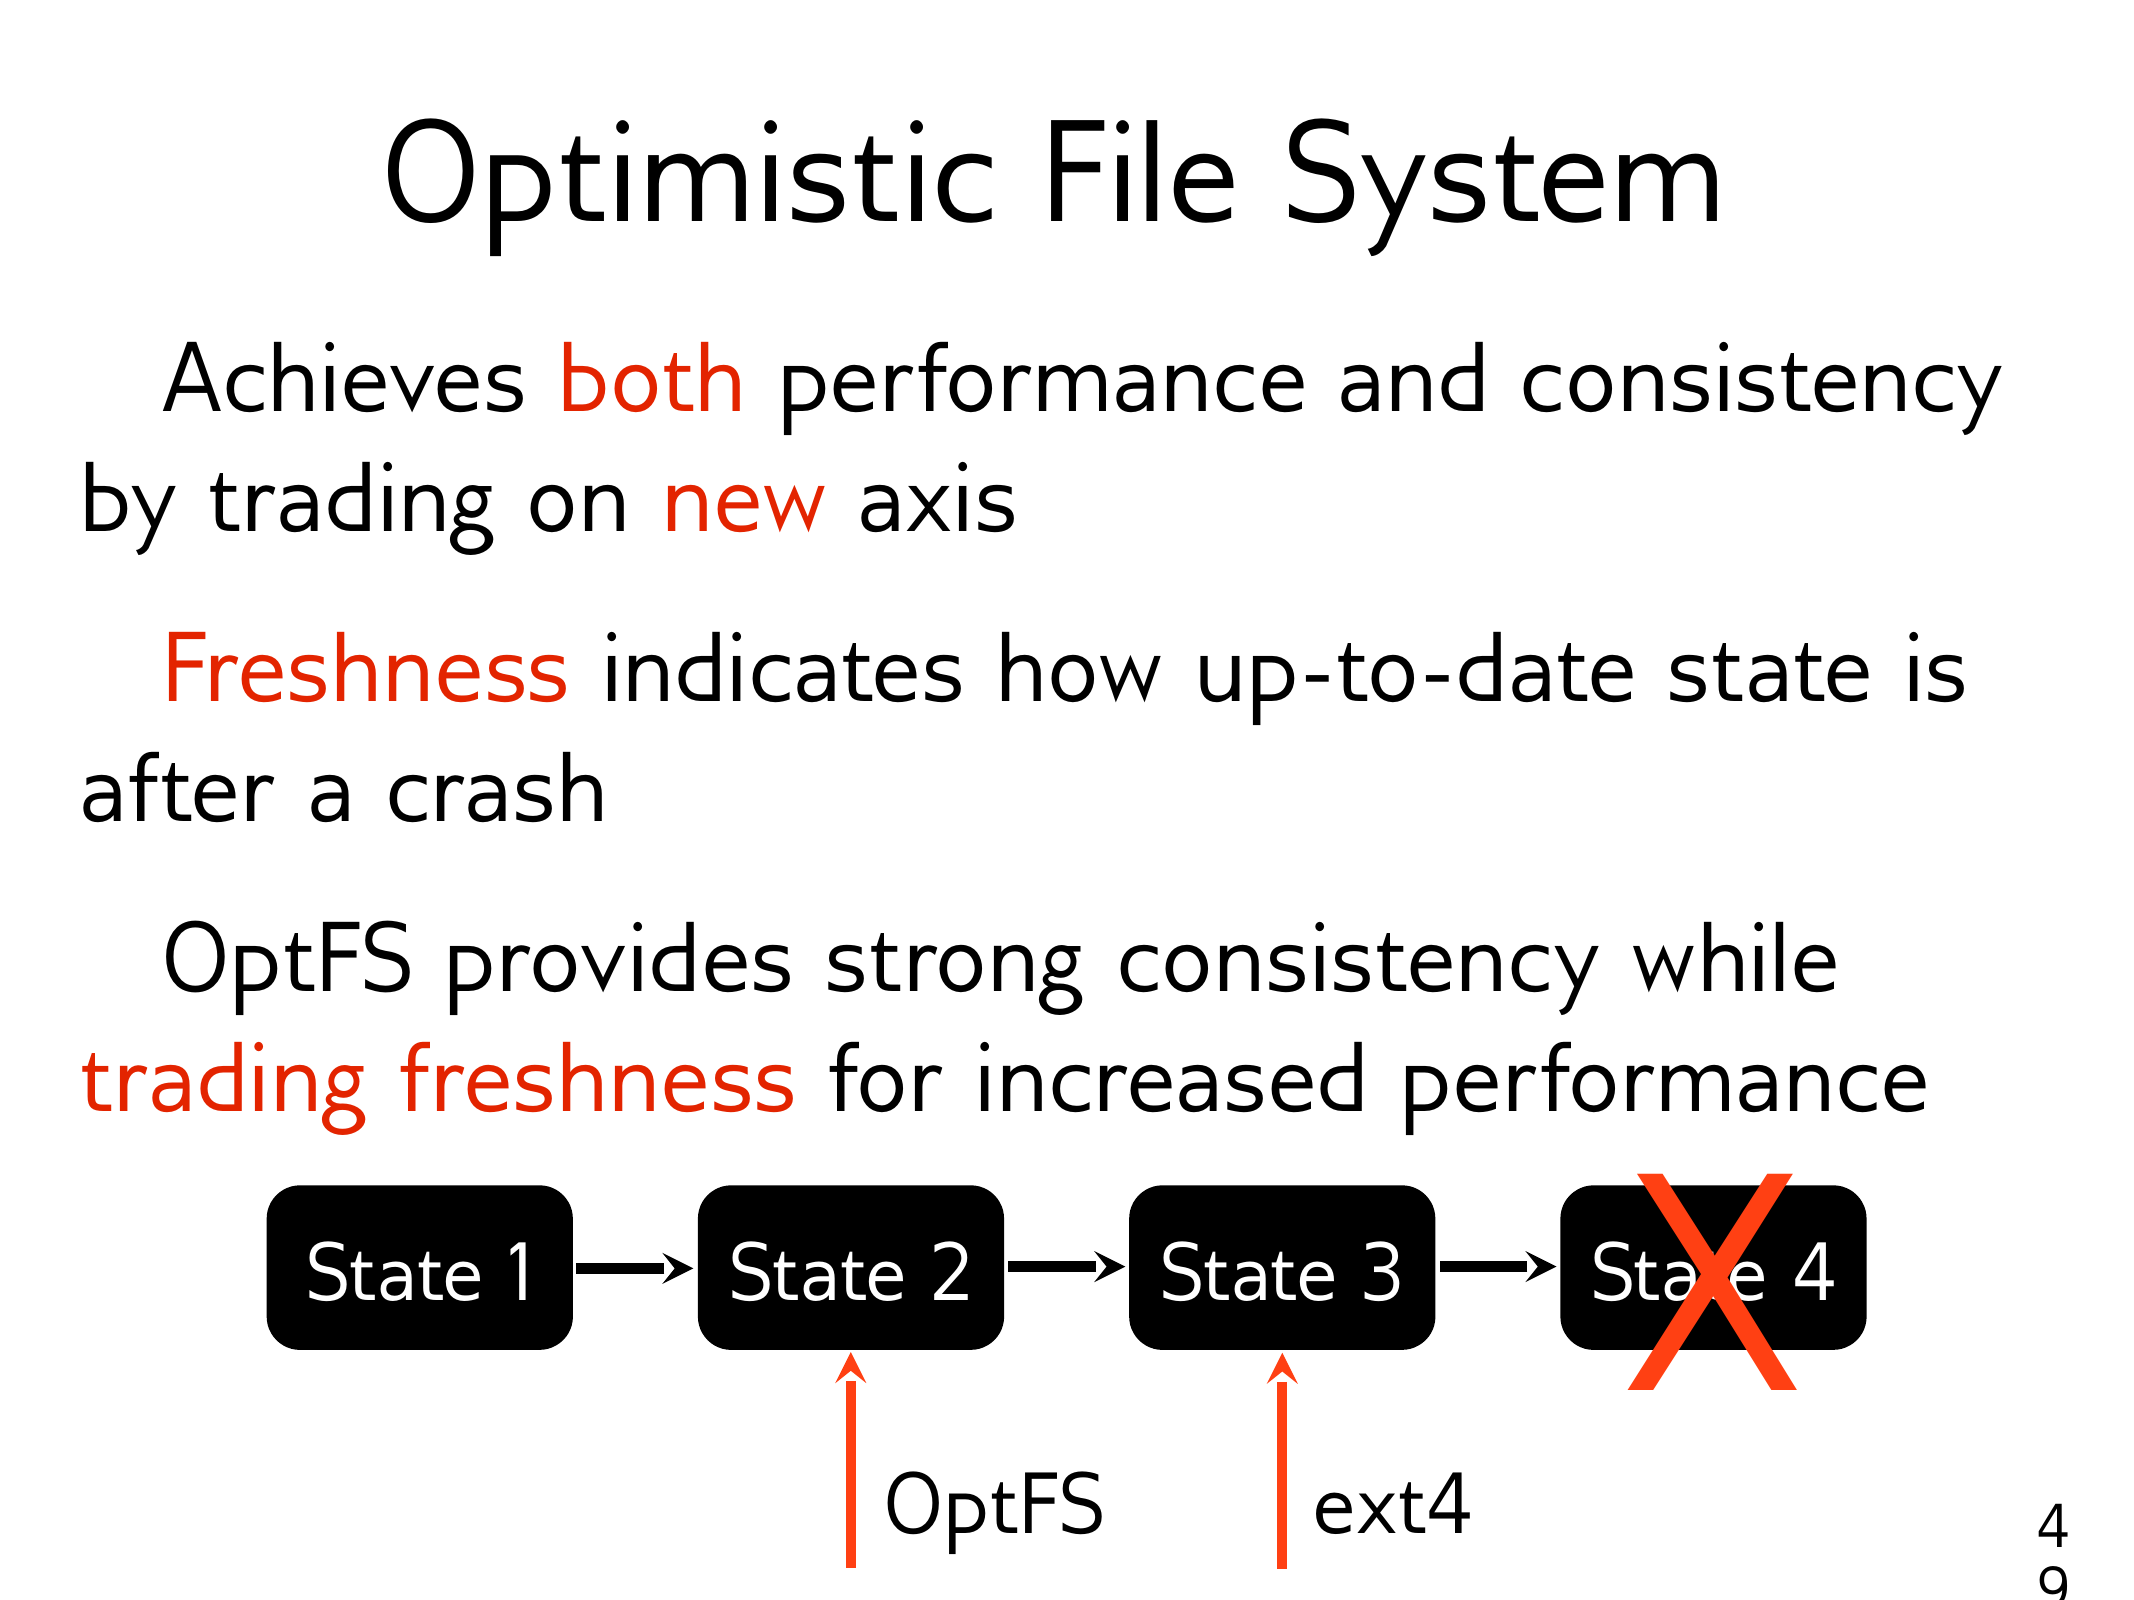

# Optimistic File System
Achieves both performance and consistency by trading on new axis
Freshness indicates how up-to-date state is after a crash
OptFS provides strong consistency while trading freshness for increased performance
X
State 1
State 2
State 3
State 4

OptFS
ext4
49